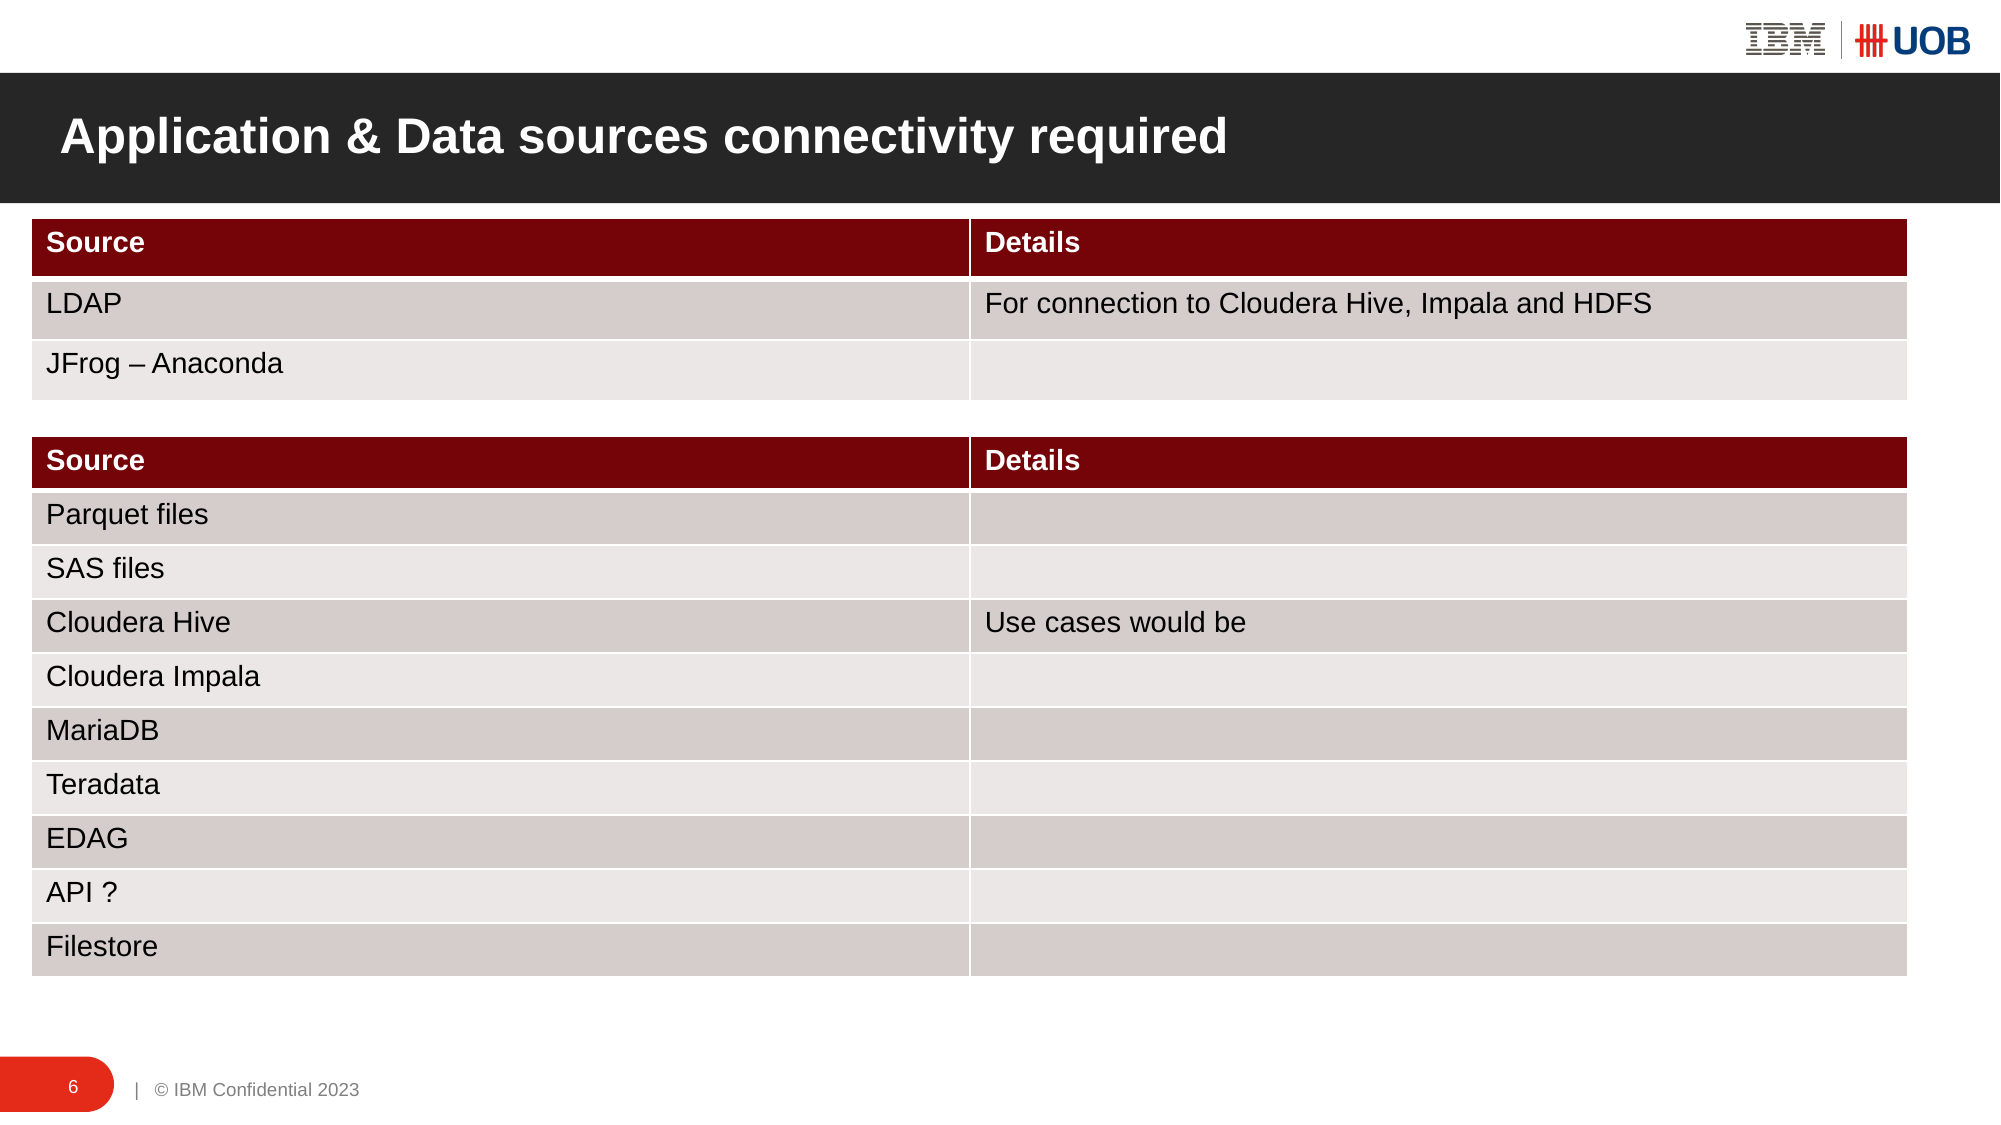

# Application & Data sources connectivity required
| Source | Details |
| --- | --- |
| LDAP | For connection to Cloudera Hive, Impala and HDFS |
| JFrog – Anaconda |  |
| Source | Details |
| --- | --- |
| Parquet files |  |
| SAS files |  |
| Cloudera Hive | Use cases would be |
| Cloudera Impala |  |
| MariaDB |  |
| Teradata |  |
| EDAG |  |
| API ? |  |
| Filestore |  |